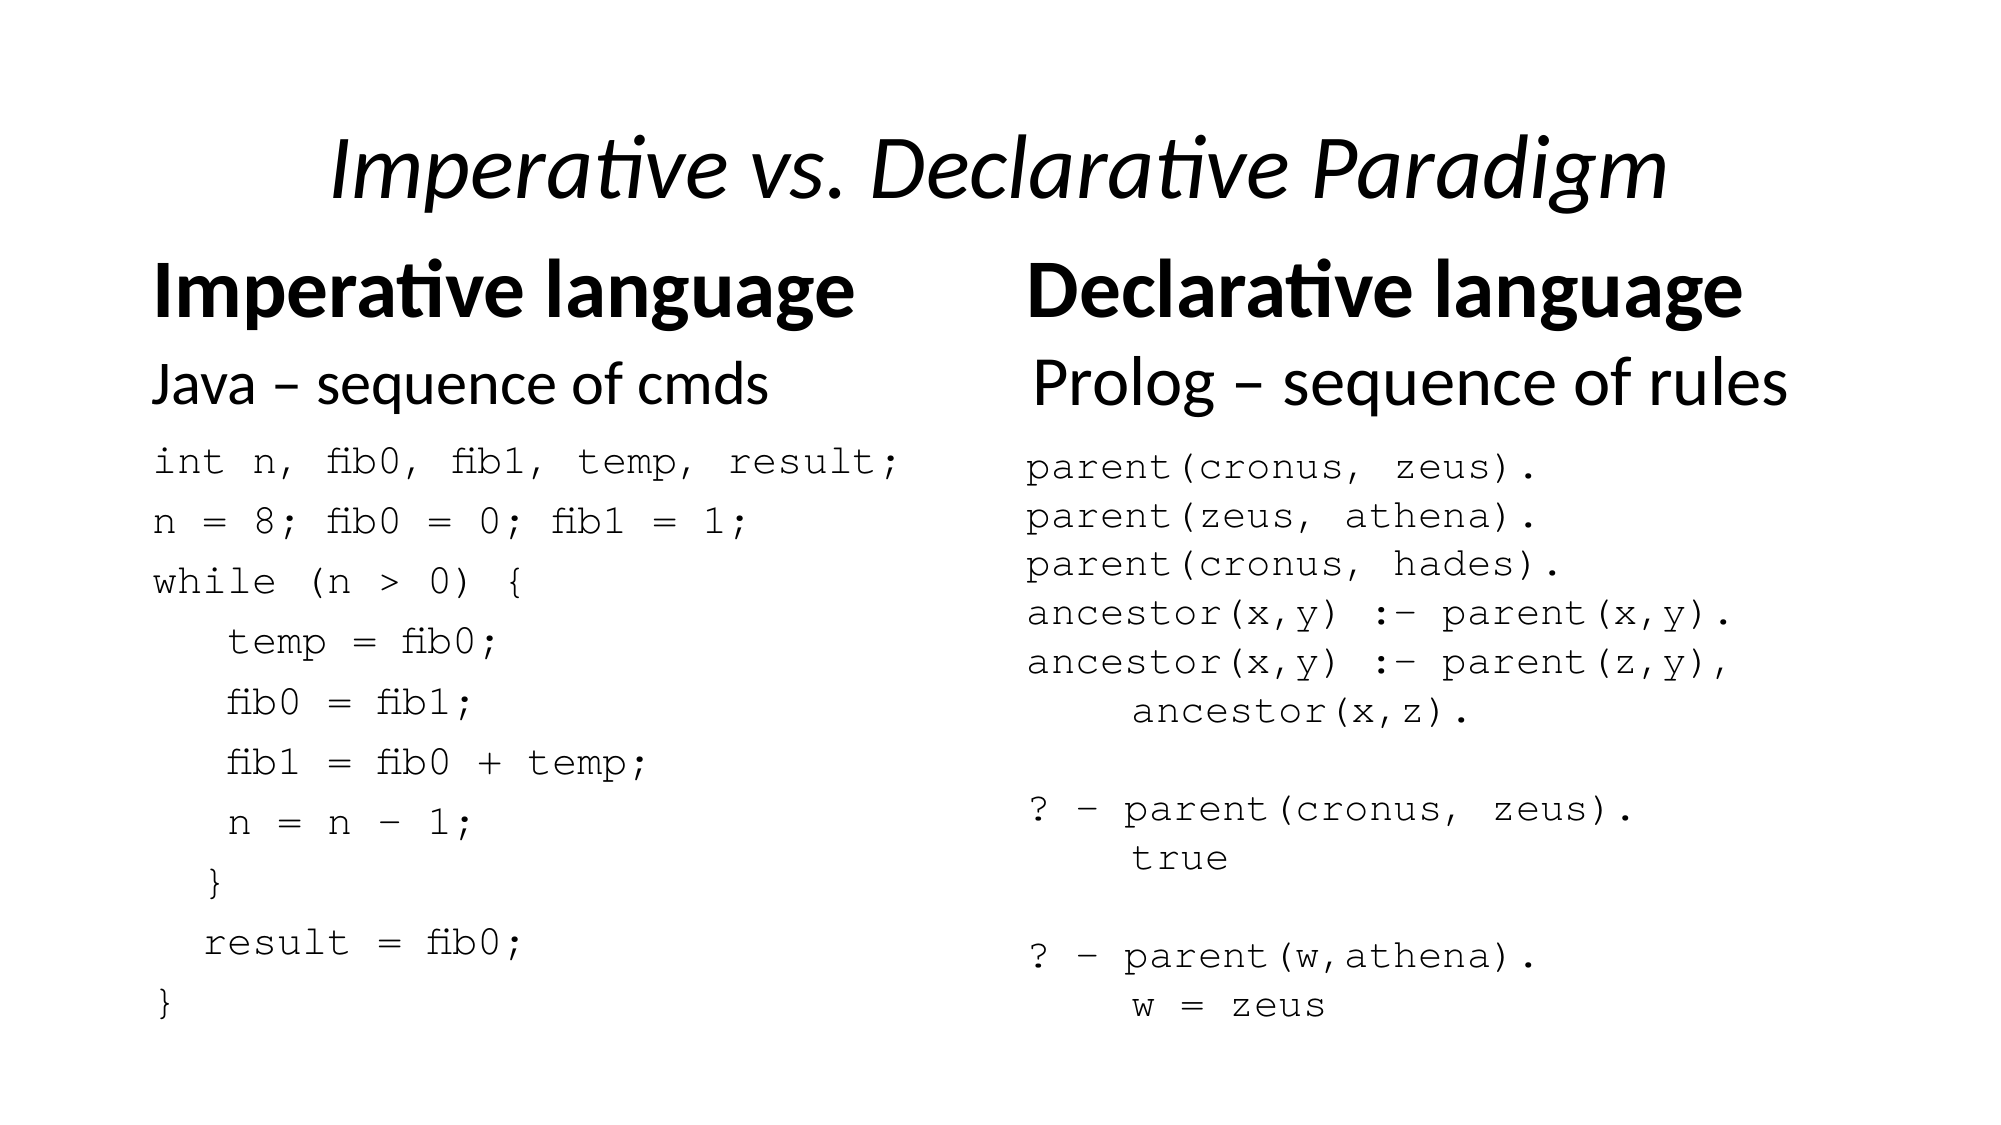

# Imperative vs. Declarative Paradigm
Declarative language
Imperative language
Java – sequence of cmds
Prolog – sequence of rules
int n, fib0, fib1, temp, result;
n = 8; fib0 = 0; fib1 = 1;
while (n > 0) {
   temp = fib0;
   fib0 = fib1;
   fib1 = fib0 + temp;
   n = n - 1;
  }
  result = fib0;
}
parent(cronus, zeus).
parent(zeus, athena).
parent(cronus, hades).
ancestor(x,y) :- parent(x,y).
ancestor(x,y) :- parent(z,y), 	ancestor(x,z).

? – parent(cronus, zeus).
	true

? – parent(w,athena).
	w = zeus